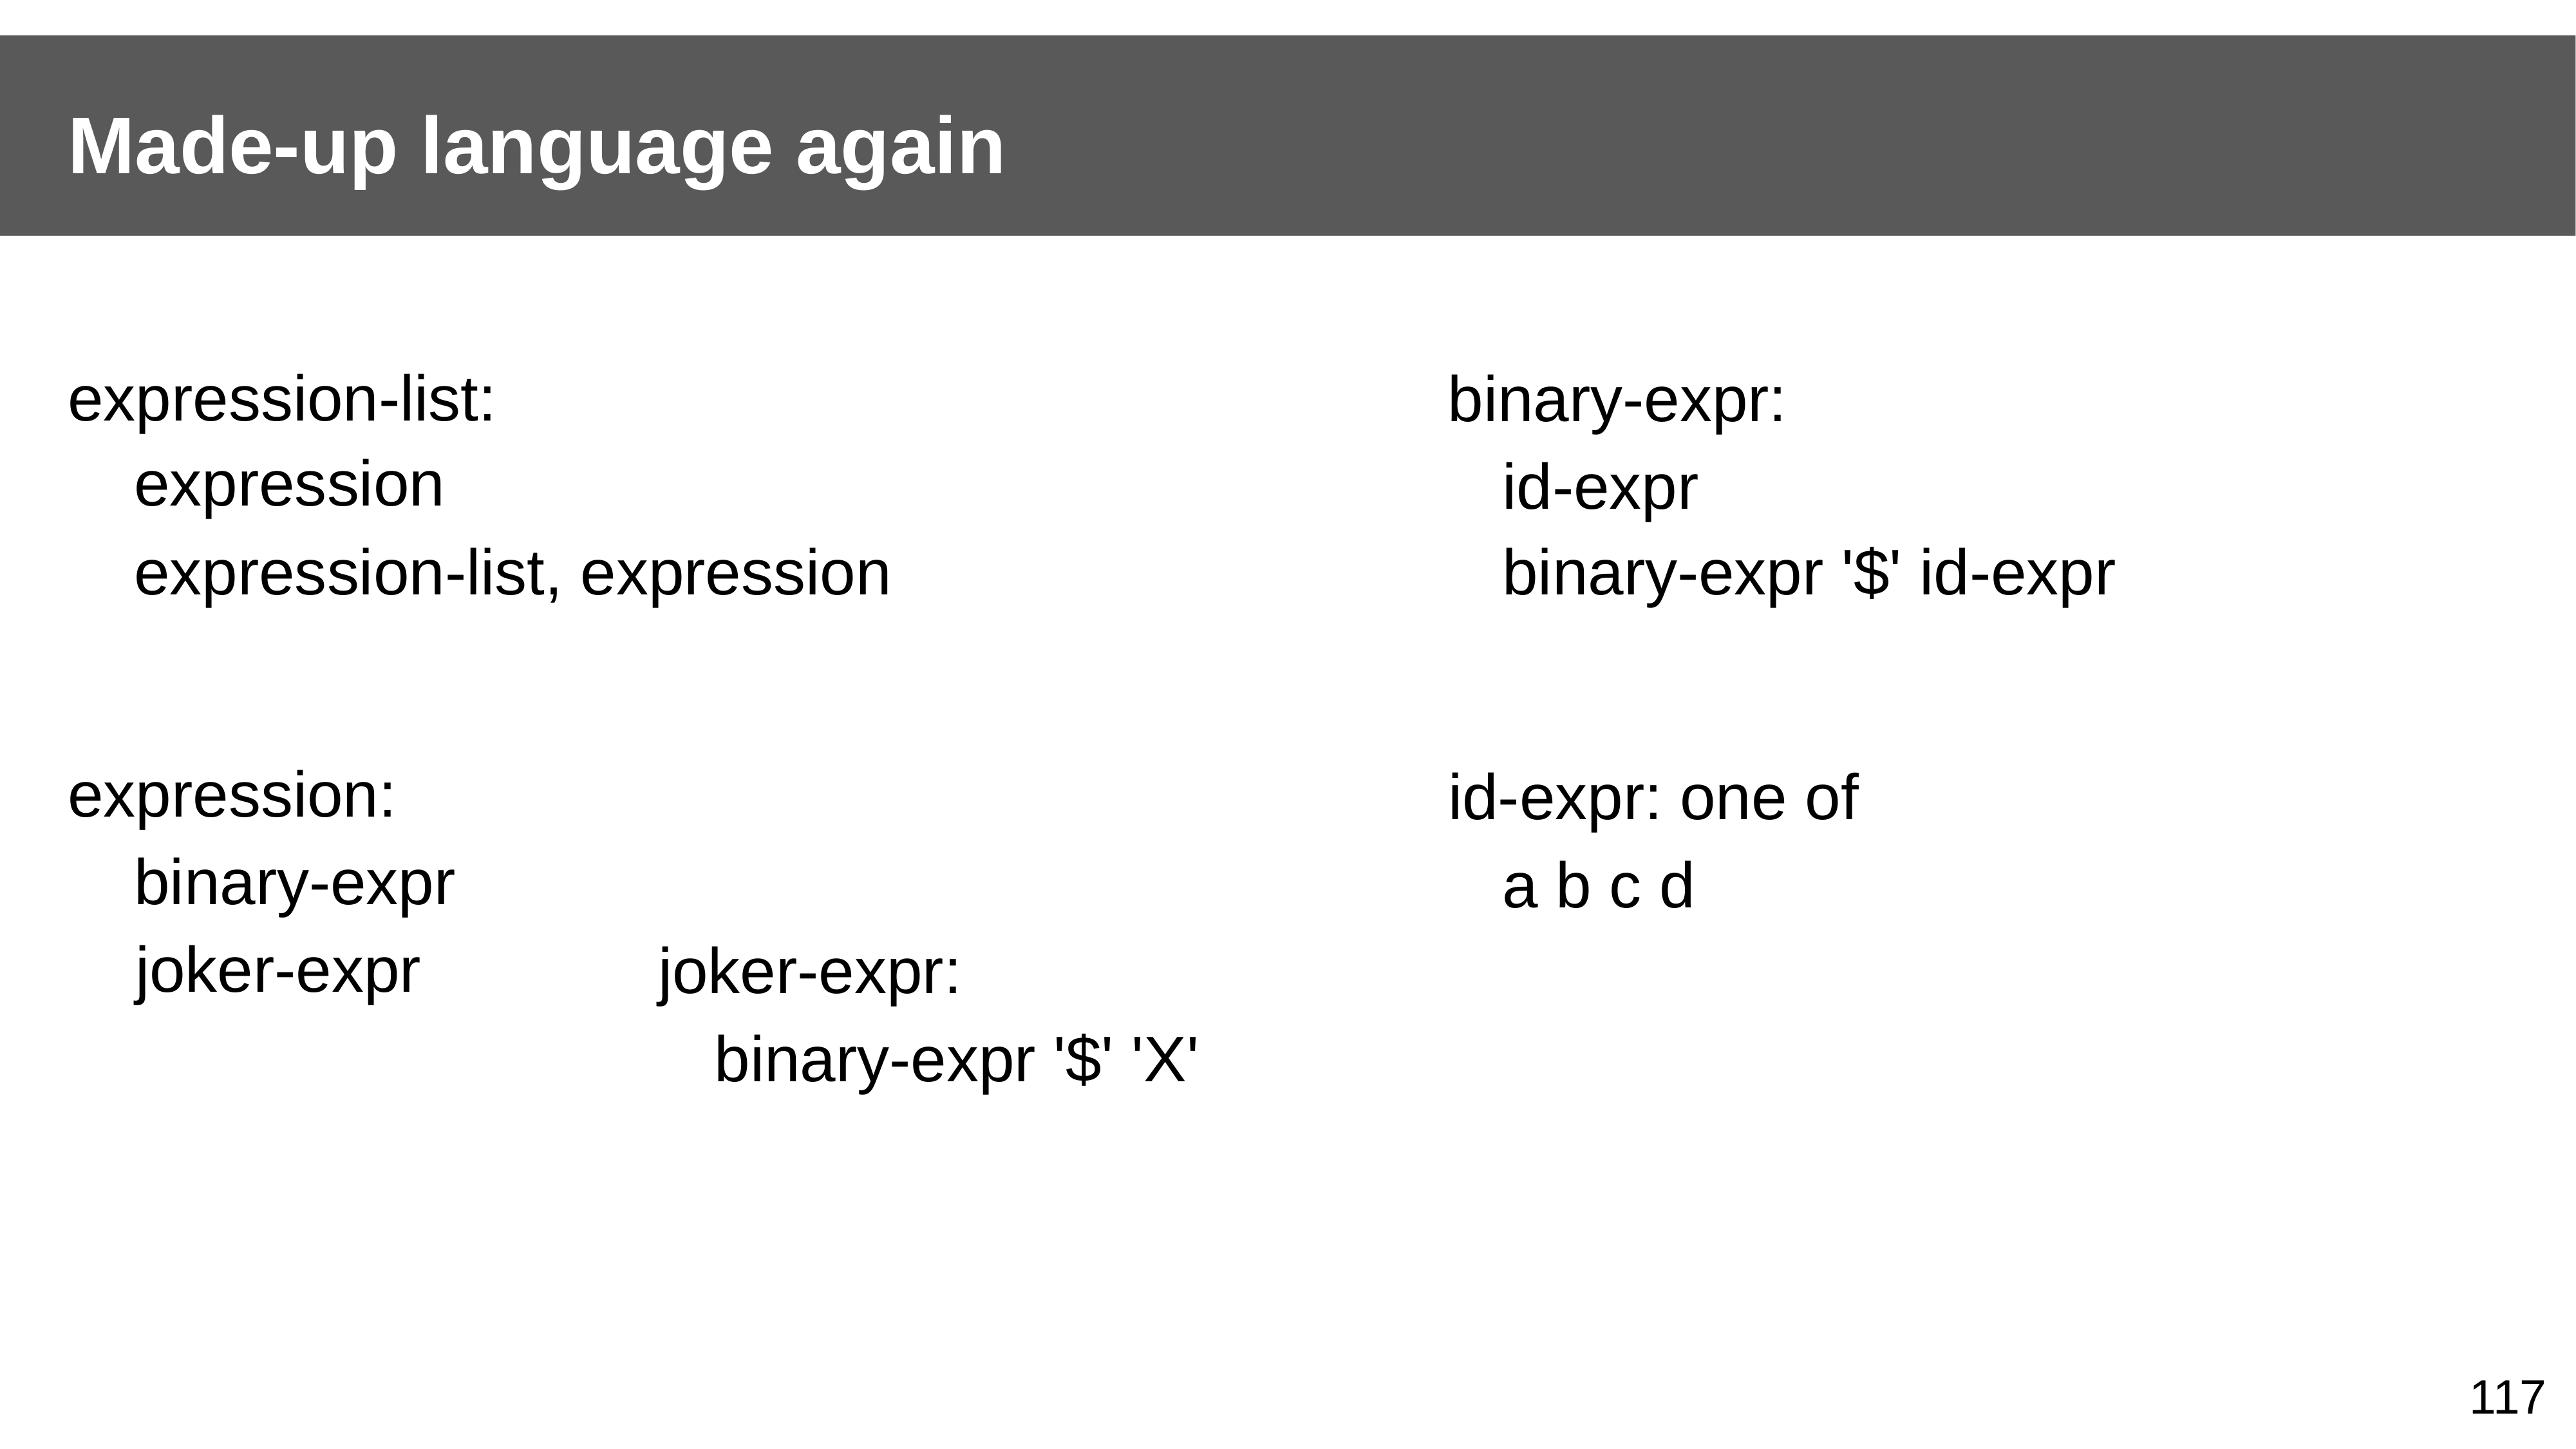

# Made-up language again
expression-list:
binary-expr:
expression
id-expr
expression-list, expression
binary-expr '$' id-expr
expression:
id-expr: one of
binary-expr
a b c d
joker-expr
joker-expr:
binary-expr '$' 'X'